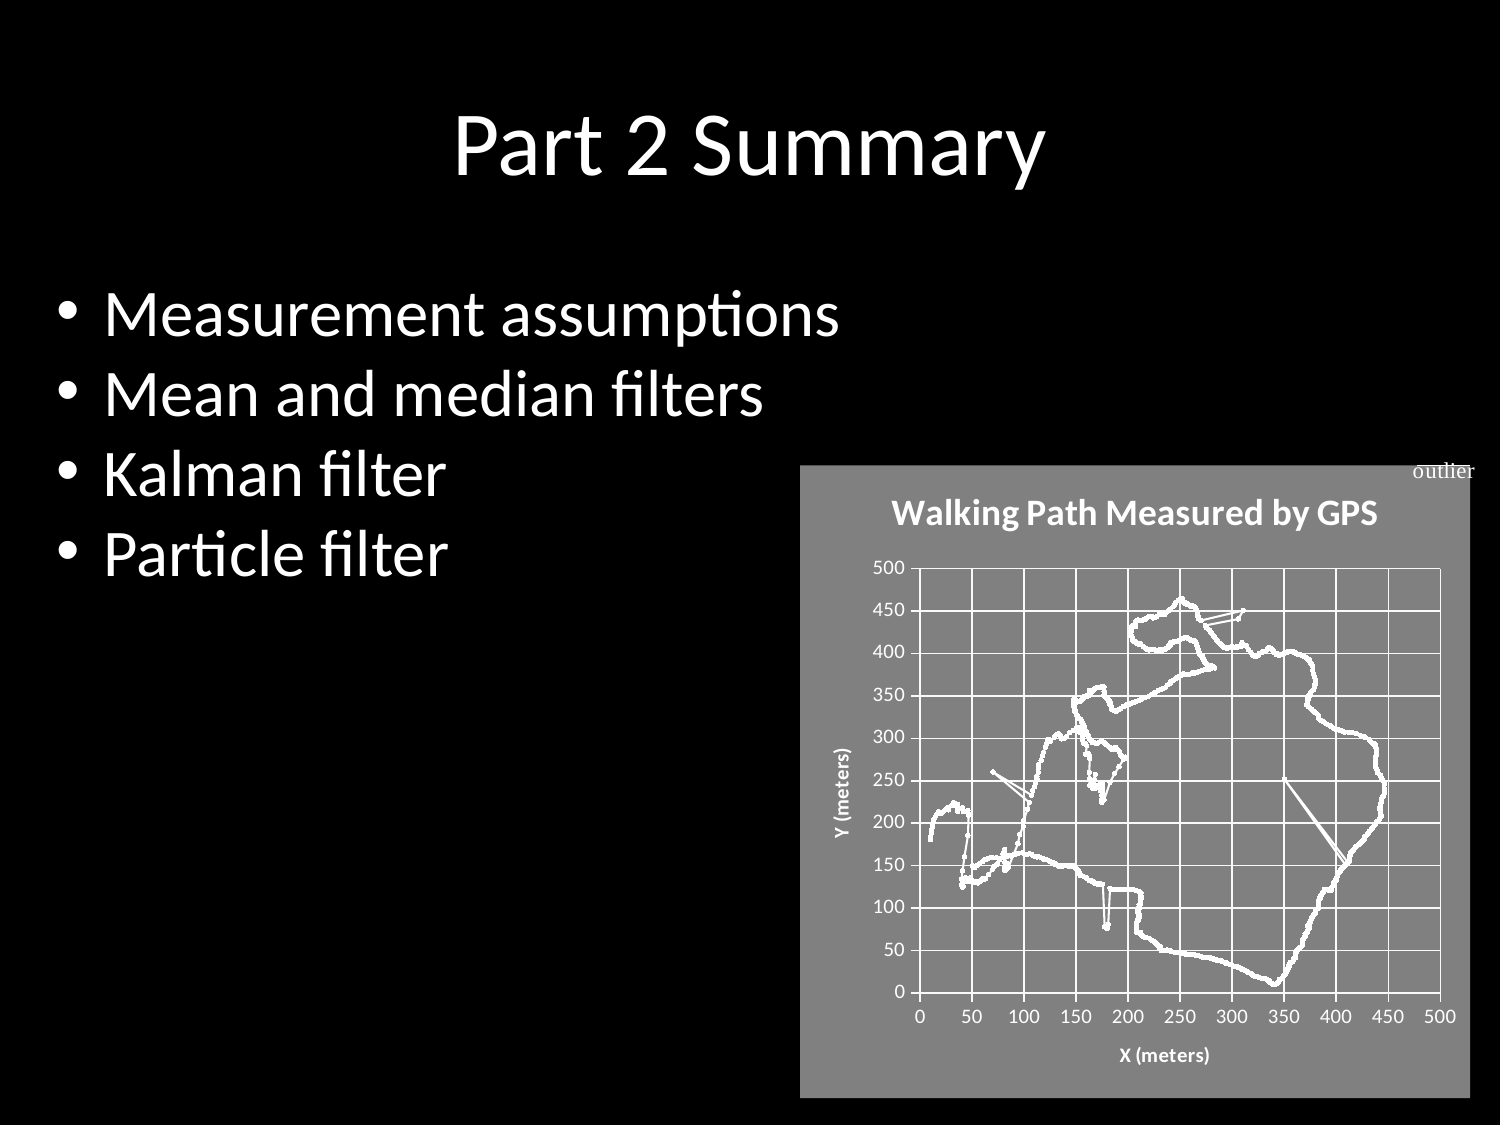

# Part 2 Summary
Measurement assumptions
Mean and median filters
Kalman filter
Particle filter

### Chart: Walking Path Measured by GPS

| Category | Y Actual |
|---|---|